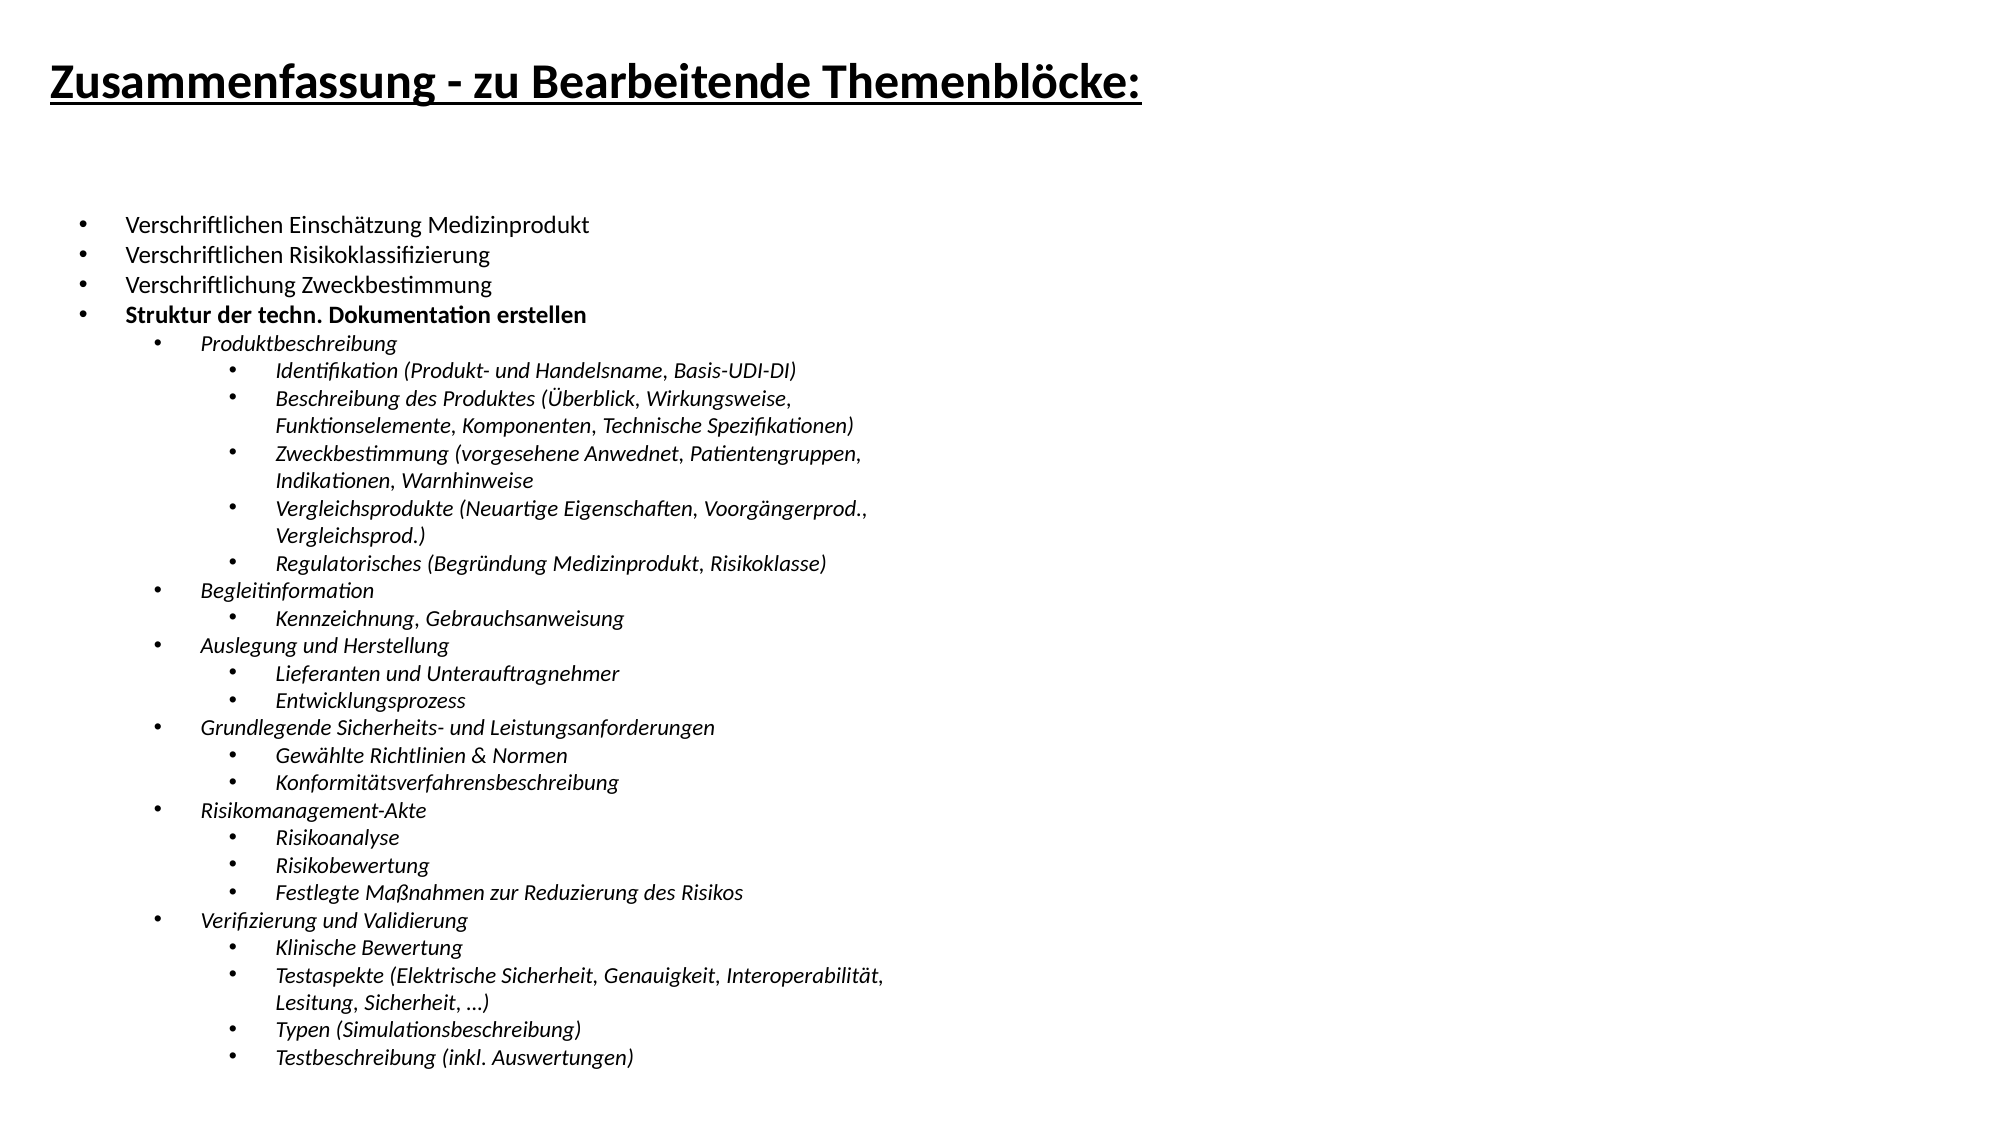

Zusammenfassung - zu Bearbeitende Themenblöcke:
Verschriftlichen Einschätzung Medizinprodukt
Verschriftlichen Risikoklassifizierung
Verschriftlichung Zweckbestimmung
Struktur der techn. Dokumentation erstellen
Produktbeschreibung
Identifikation (Produkt- und Handelsname, Basis-UDI-DI)
Beschreibung des Produktes (Überblick, Wirkungsweise, Funktionselemente, Komponenten, Technische Spezifikationen)
Zweckbestimmung (vorgesehene Anwednet, Patientengruppen, Indikationen, Warnhinweise
Vergleichsprodukte (Neuartige Eigenschaften, Voorgängerprod., Vergleichsprod.)
Regulatorisches (Begründung Medizinprodukt, Risikoklasse)
Begleitinformation
Kennzeichnung, Gebrauchsanweisung
Auslegung und Herstellung
Lieferanten und Unterauftragnehmer
Entwicklungsprozess
Grundlegende Sicherheits- und Leistungsanforderungen
Gewählte Richtlinien & Normen
Konformitätsverfahrensbeschreibung
Risikomanagement-Akte
Risikoanalyse
Risikobewertung
Festlegte Maßnahmen zur Reduzierung des Risikos
Verifizierung und Validierung
Klinische Bewertung
Testaspekte (Elektrische Sicherheit, Genauigkeit, Interoperabilität, Lesitung, Sicherheit, …)
Typen (Simulationsbeschreibung)
Testbeschreibung (inkl. Auswertungen)